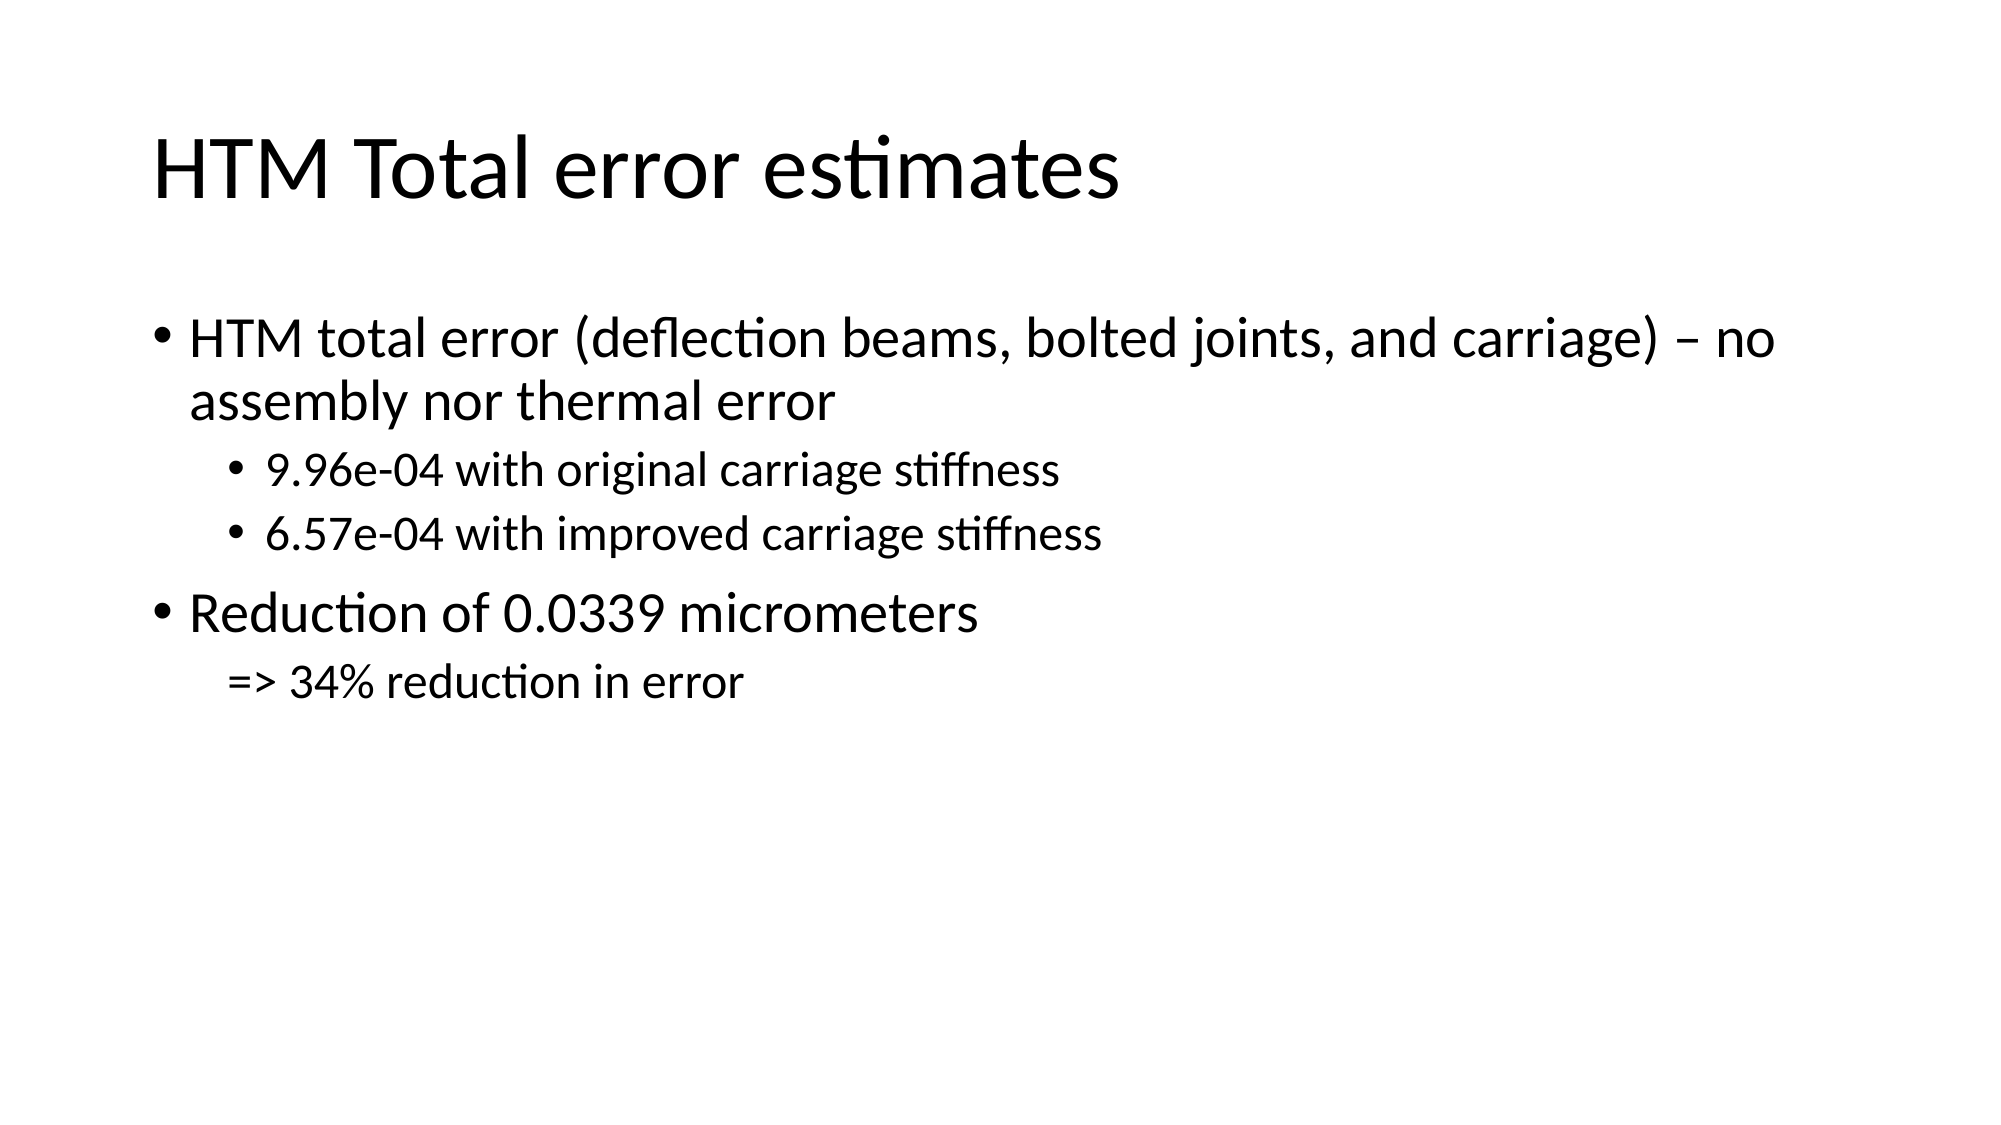

# HTM Total error estimates
HTM total error (deflection beams, bolted joints, and carriage) – no assembly nor thermal error
9.96e-04 with original carriage stiffness
6.57e-04 with improved carriage stiffness
Reduction of 0.0339 micrometers
=> 34% reduction in error